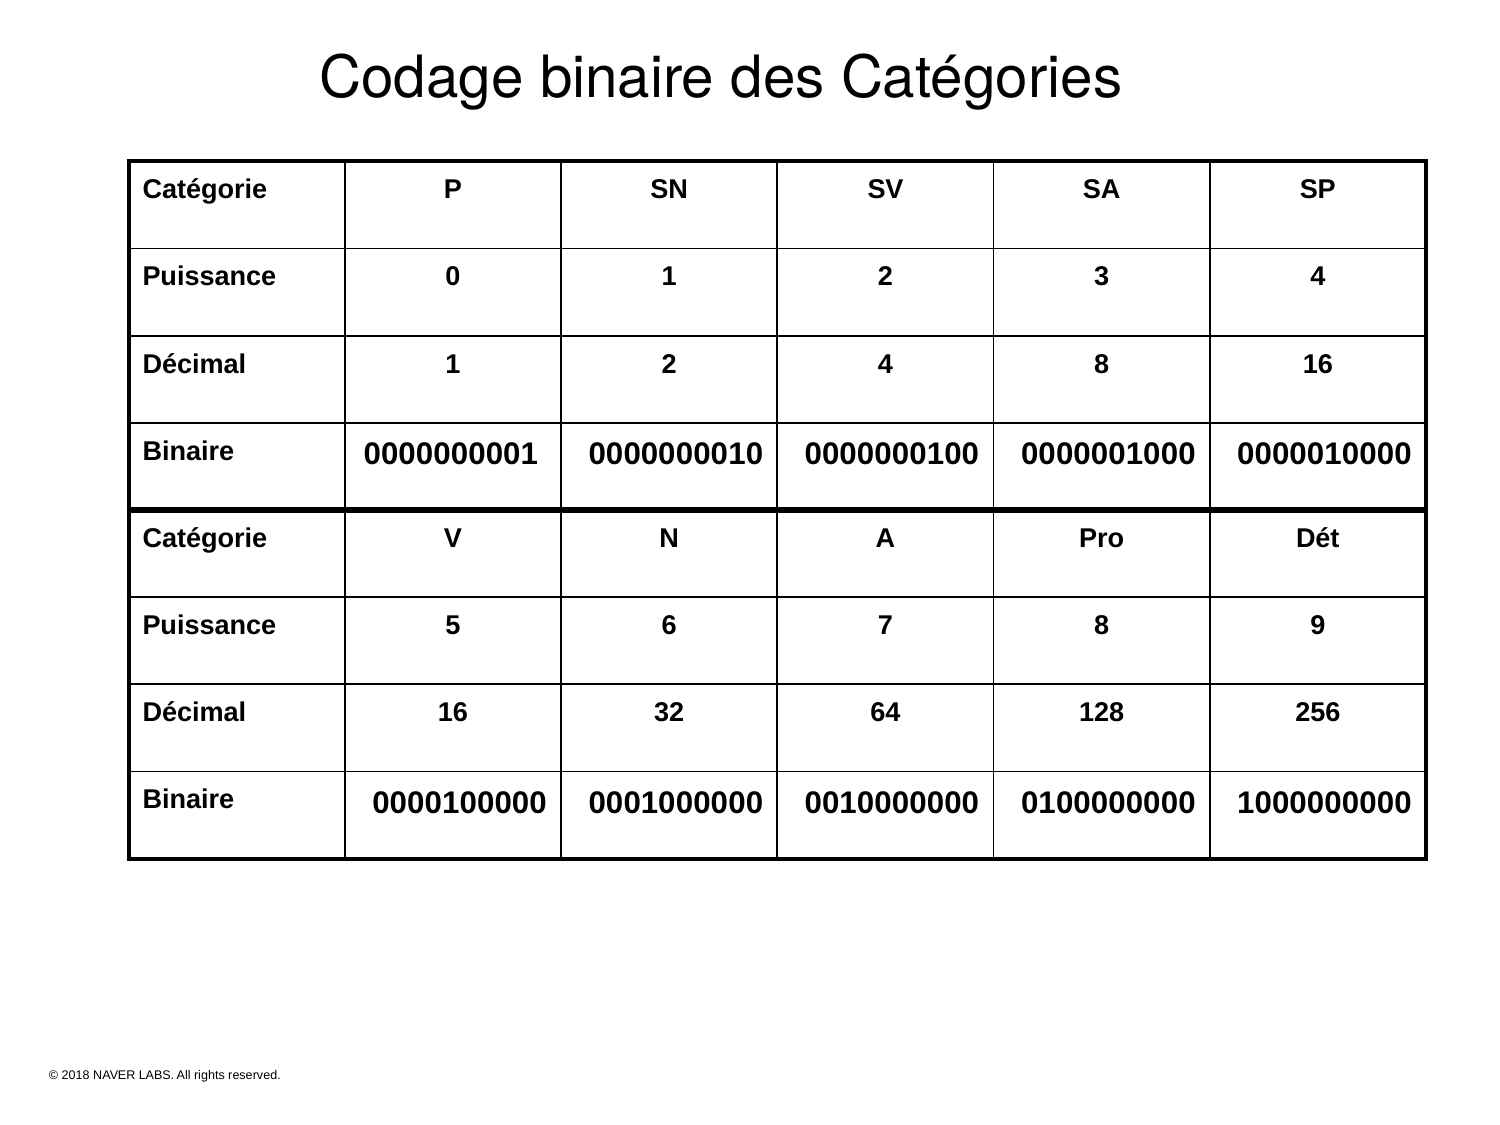

# Codage binaire des Catégories
| Catégorie | P | SN | SV | SA | SP |
| --- | --- | --- | --- | --- | --- |
| Puissance | 0 | 1 | 2 | 3 | 4 |
| Décimal | 1 | 2 | 4 | 8 | 16 |
| Binaire | 0000000001 | 0000000010 | 0000000100 | 0000001000 | 0000010000 |
| Catégorie | V | N | A | Pro | Dét |
| Puissance | 5 | 6 | 7 | 8 | 9 |
| Décimal | 16 | 32 | 64 | 128 | 256 |
| Binaire | 0000100000 | 0001000000 | 0010000000 | 0100000000 | 1000000000 |